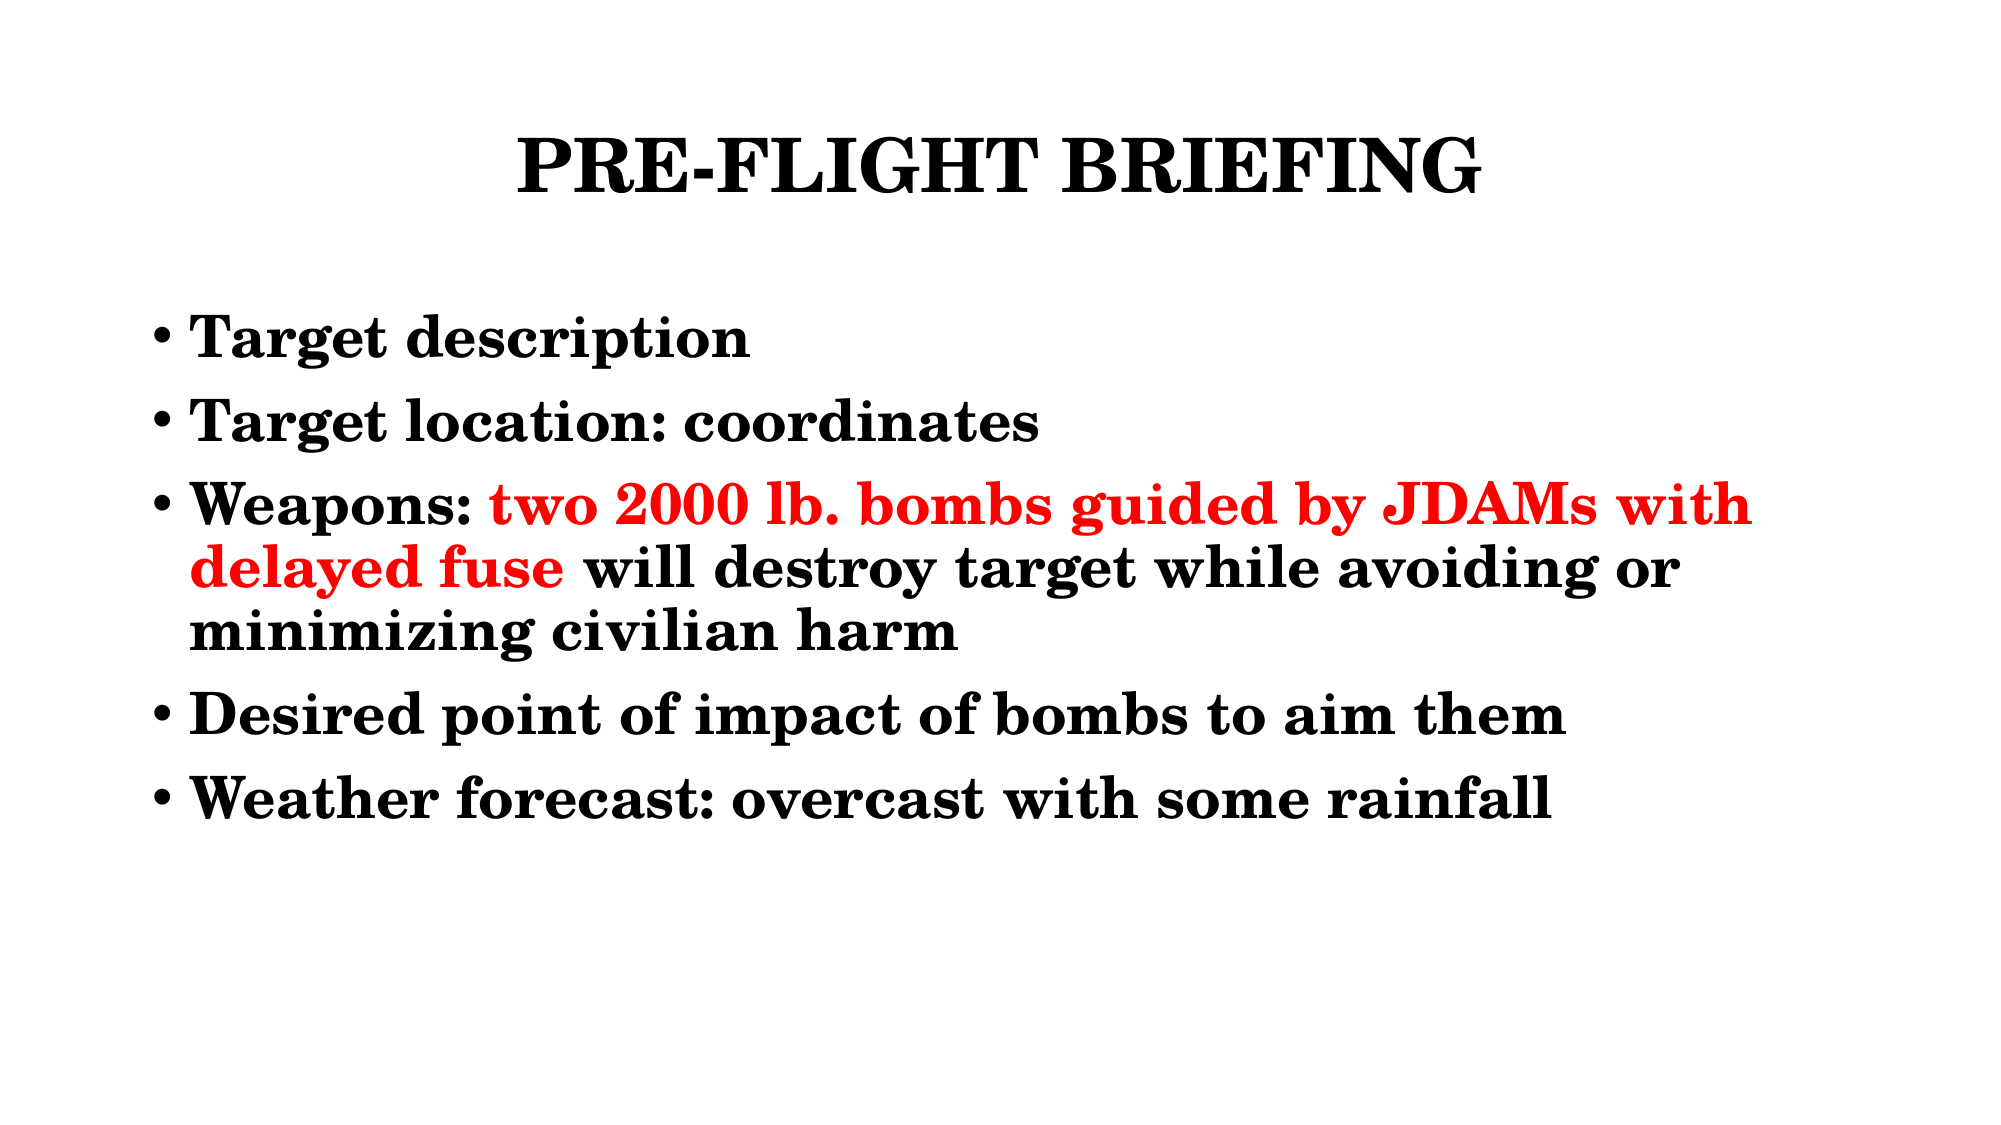

# PRE-FLIGHT BRIEFING
Target description
Target location: coordinates
Weapons: two 2000 lb. bombs guided by JDAMs with delayed fuse will destroy target while avoiding or minimizing civilian harm
Desired point of impact of bombs to aim them
Weather forecast: overcast with some rainfall